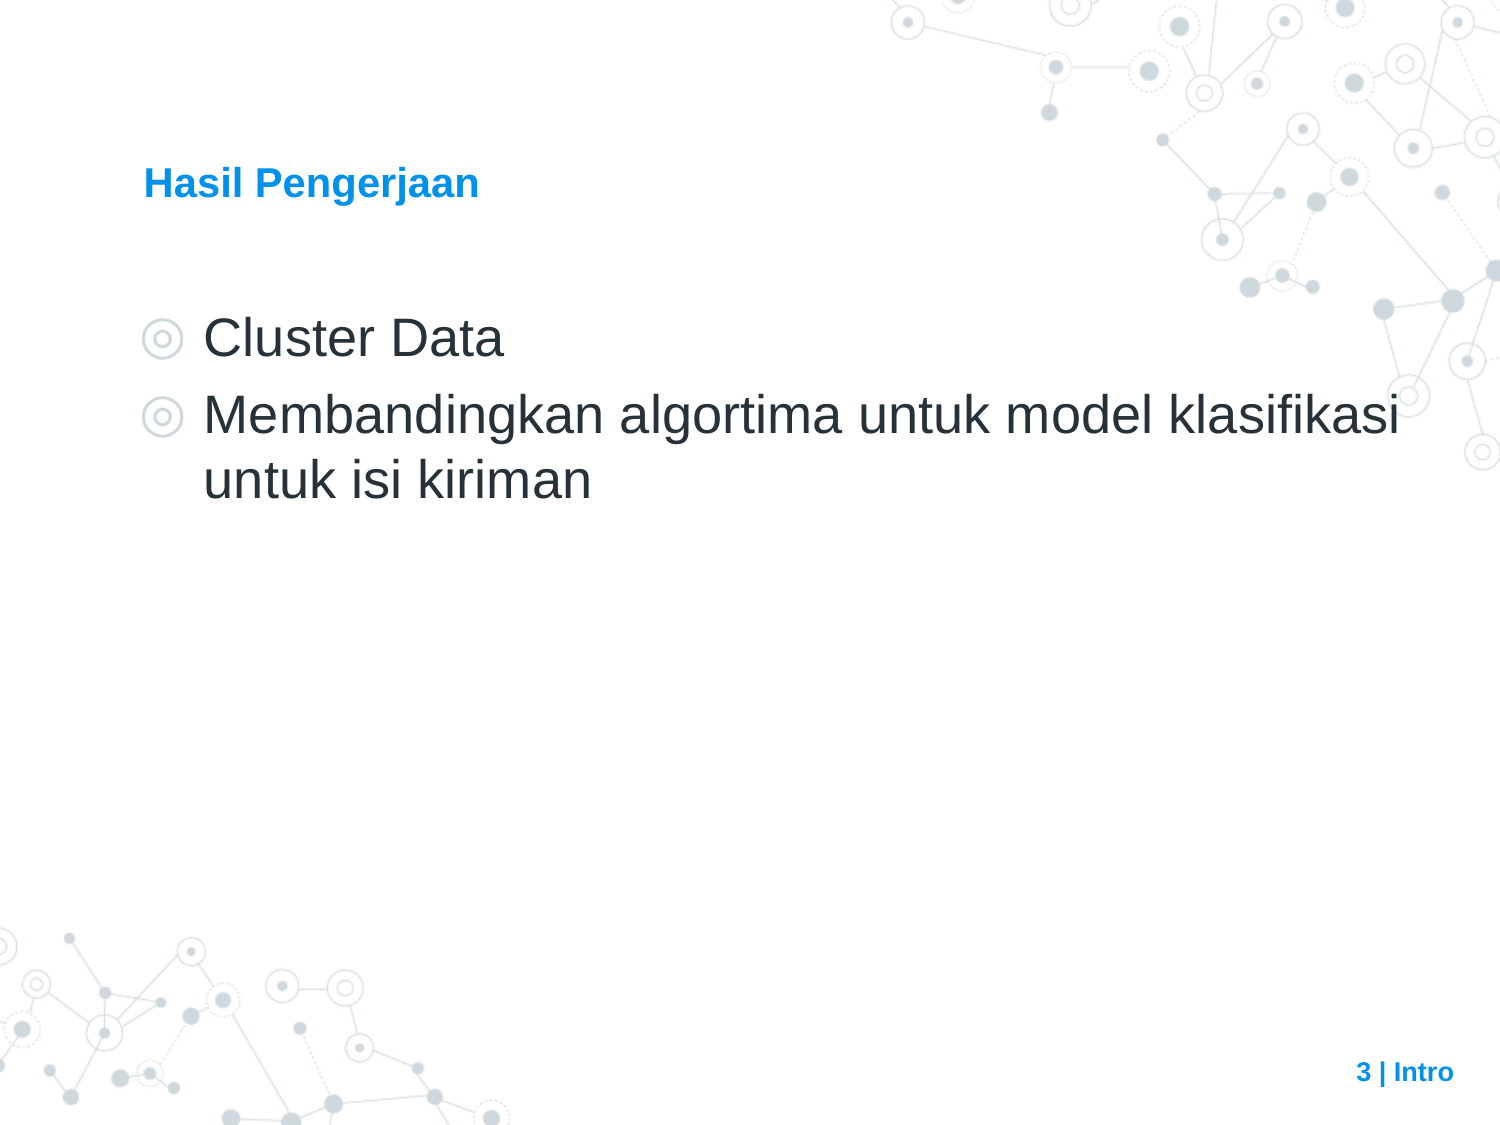

Hasil Pengerjaan

Cluster Data
Membandingkan algortima untuk model klasifikasi untuk isi kiriman
3 | Intro